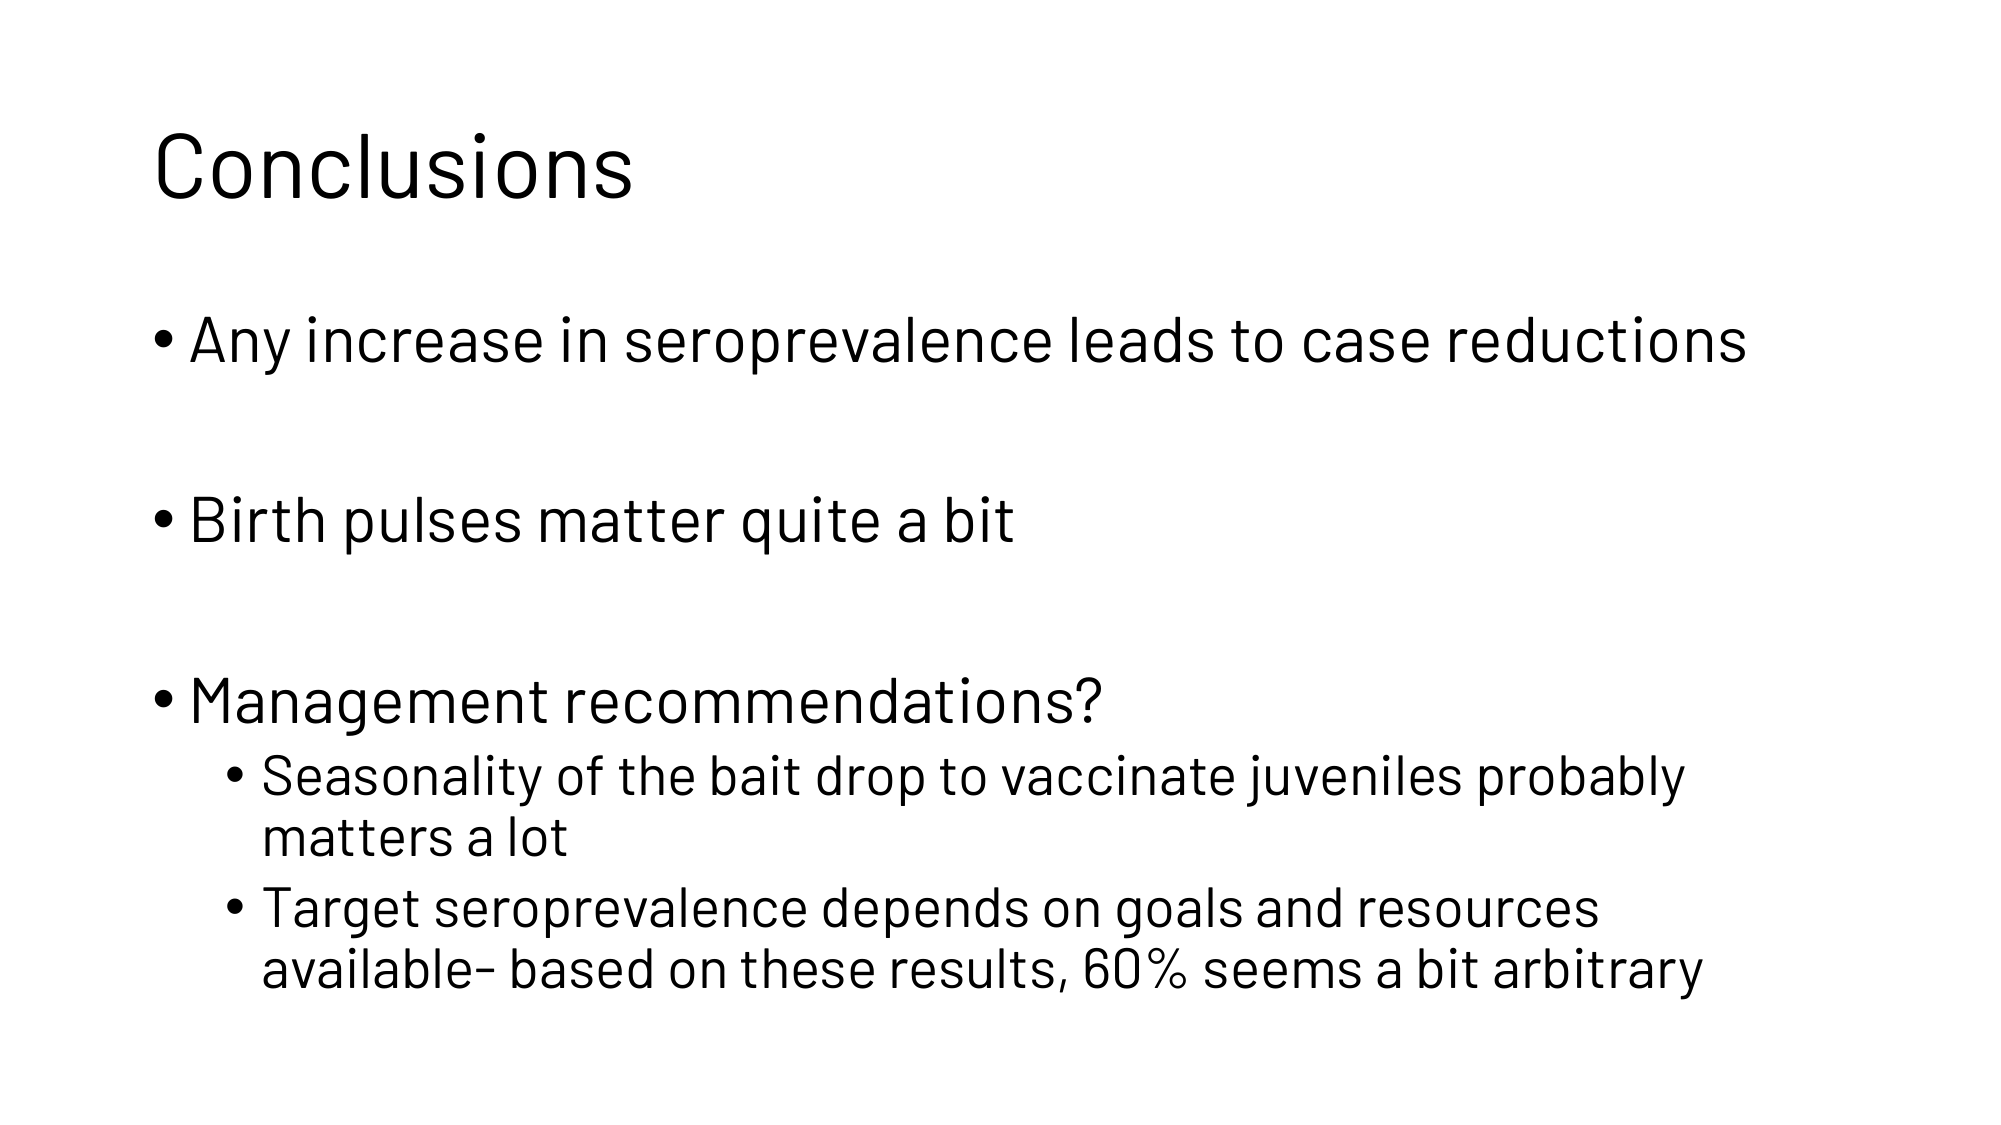

# Conclusions
Any increase in seroprevalence leads to case reductions

Birth pulses matter quite a bit

Management recommendations?
Seasonality of the bait drop to vaccinate juveniles probably matters a lot
Target seroprevalence depends on goals and resources available- based on these results, 60% seems a bit arbitrary